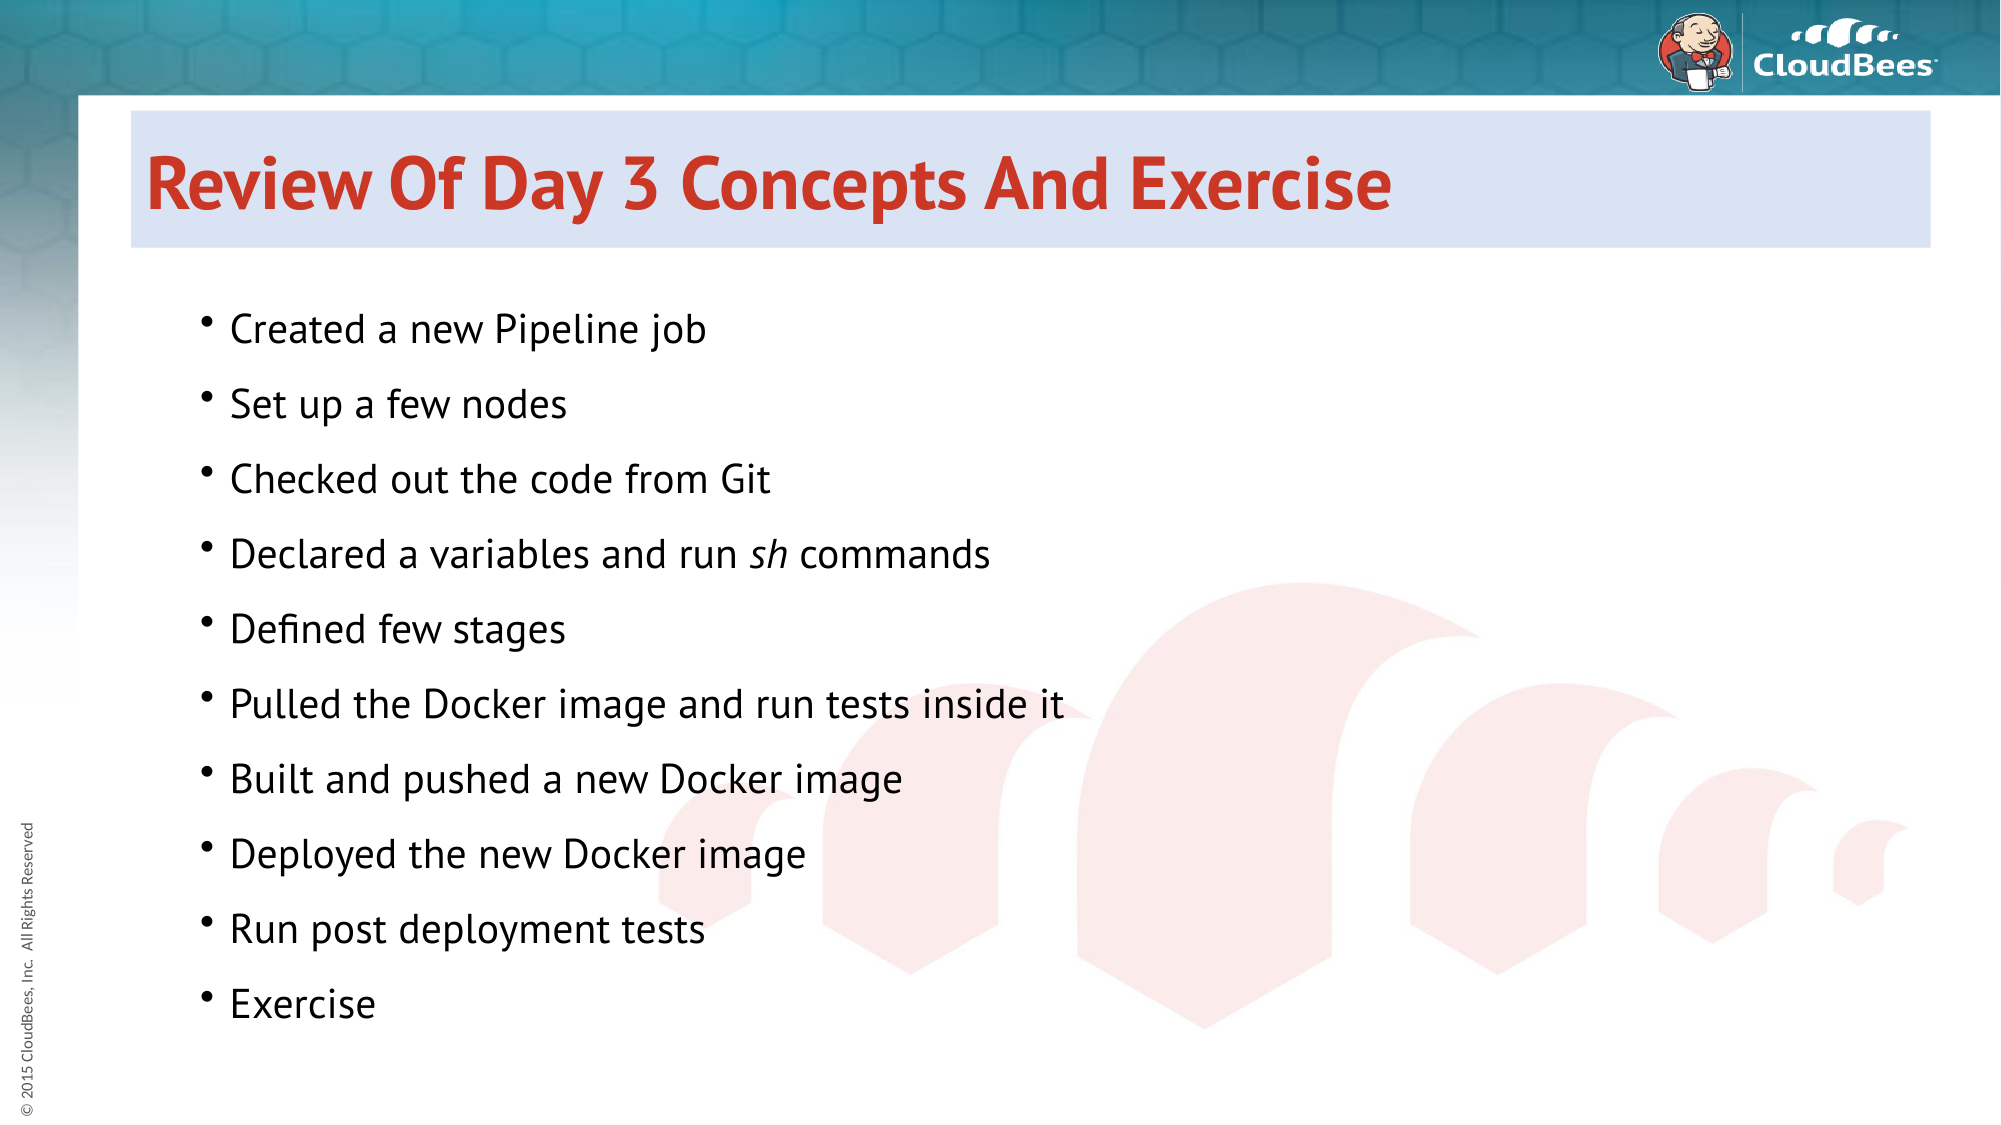

# Review Of Day 3 Concepts And Exercise
Created a new Pipeline job
Set up a few nodes
Checked out the code from Git
Declared a variables and run sh commands
Defined few stages
Pulled the Docker image and run tests inside it
Built and pushed a new Docker image
Deployed the new Docker image
Run post deployment tests
Exercise